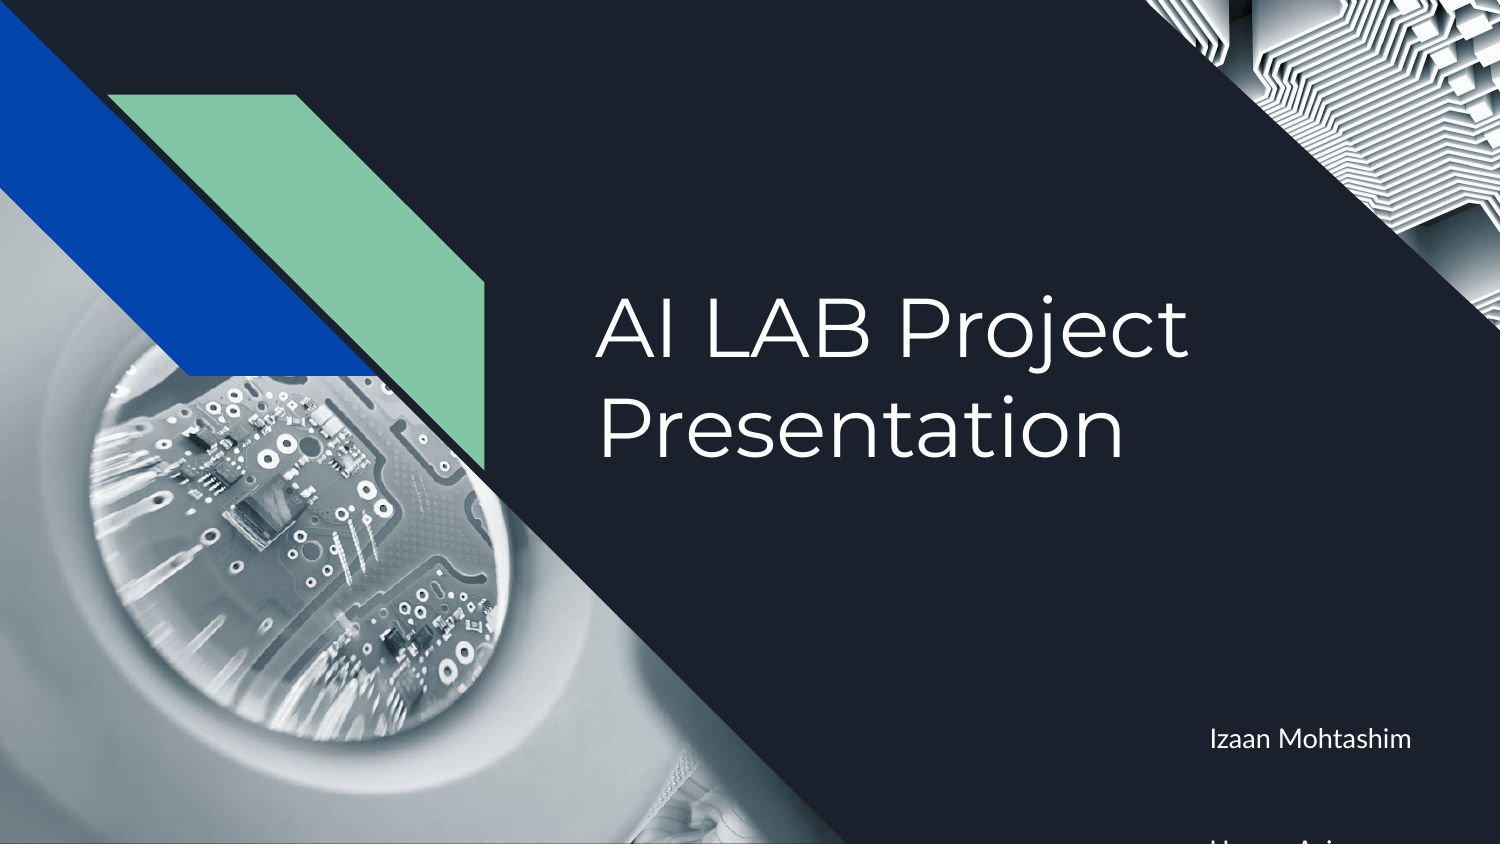

# AI LAB Project Presentation
Izaan Mohtashim                                                       Usama Aziz